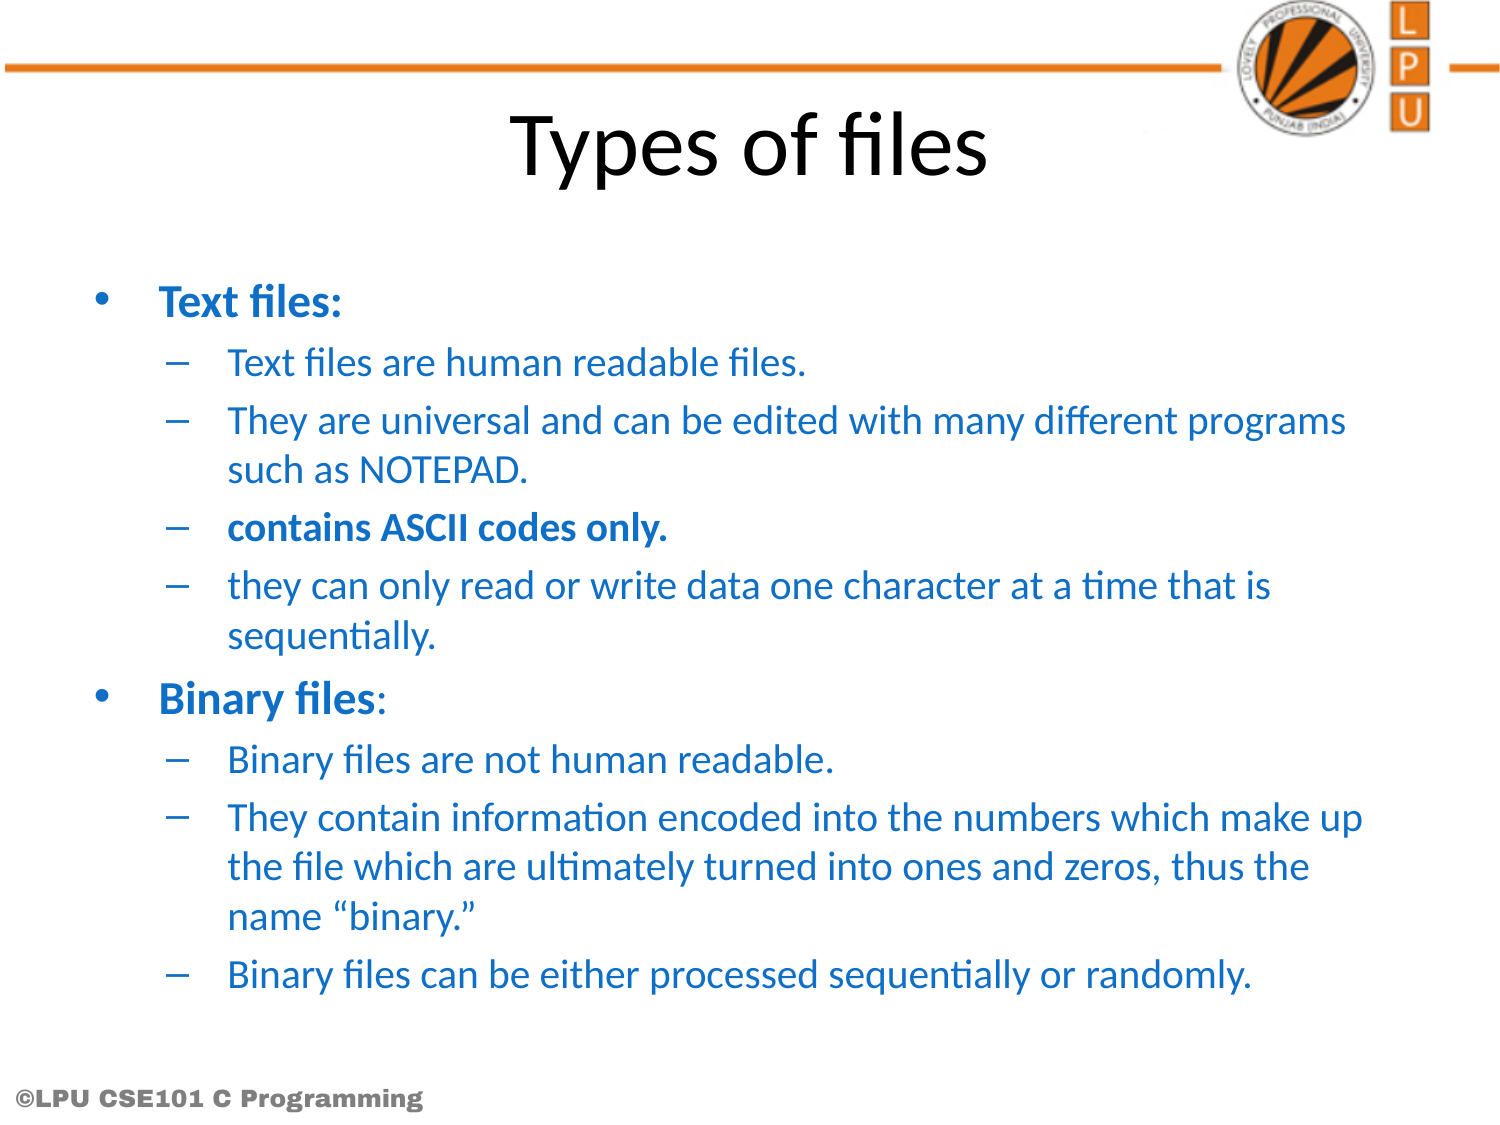

# Types of files
Text files:
Text files are human readable files.
They are universal and can be edited with many different programs such as NOTEPAD.
contains ASCII codes only.
they can only read or write data one character at a time that is sequentially.
Binary files:
Binary files are not human readable.
They contain information encoded into the numbers which make up the file which are ultimately turned into ones and zeros, thus the name “binary.”
Binary files can be either processed sequentially or randomly.